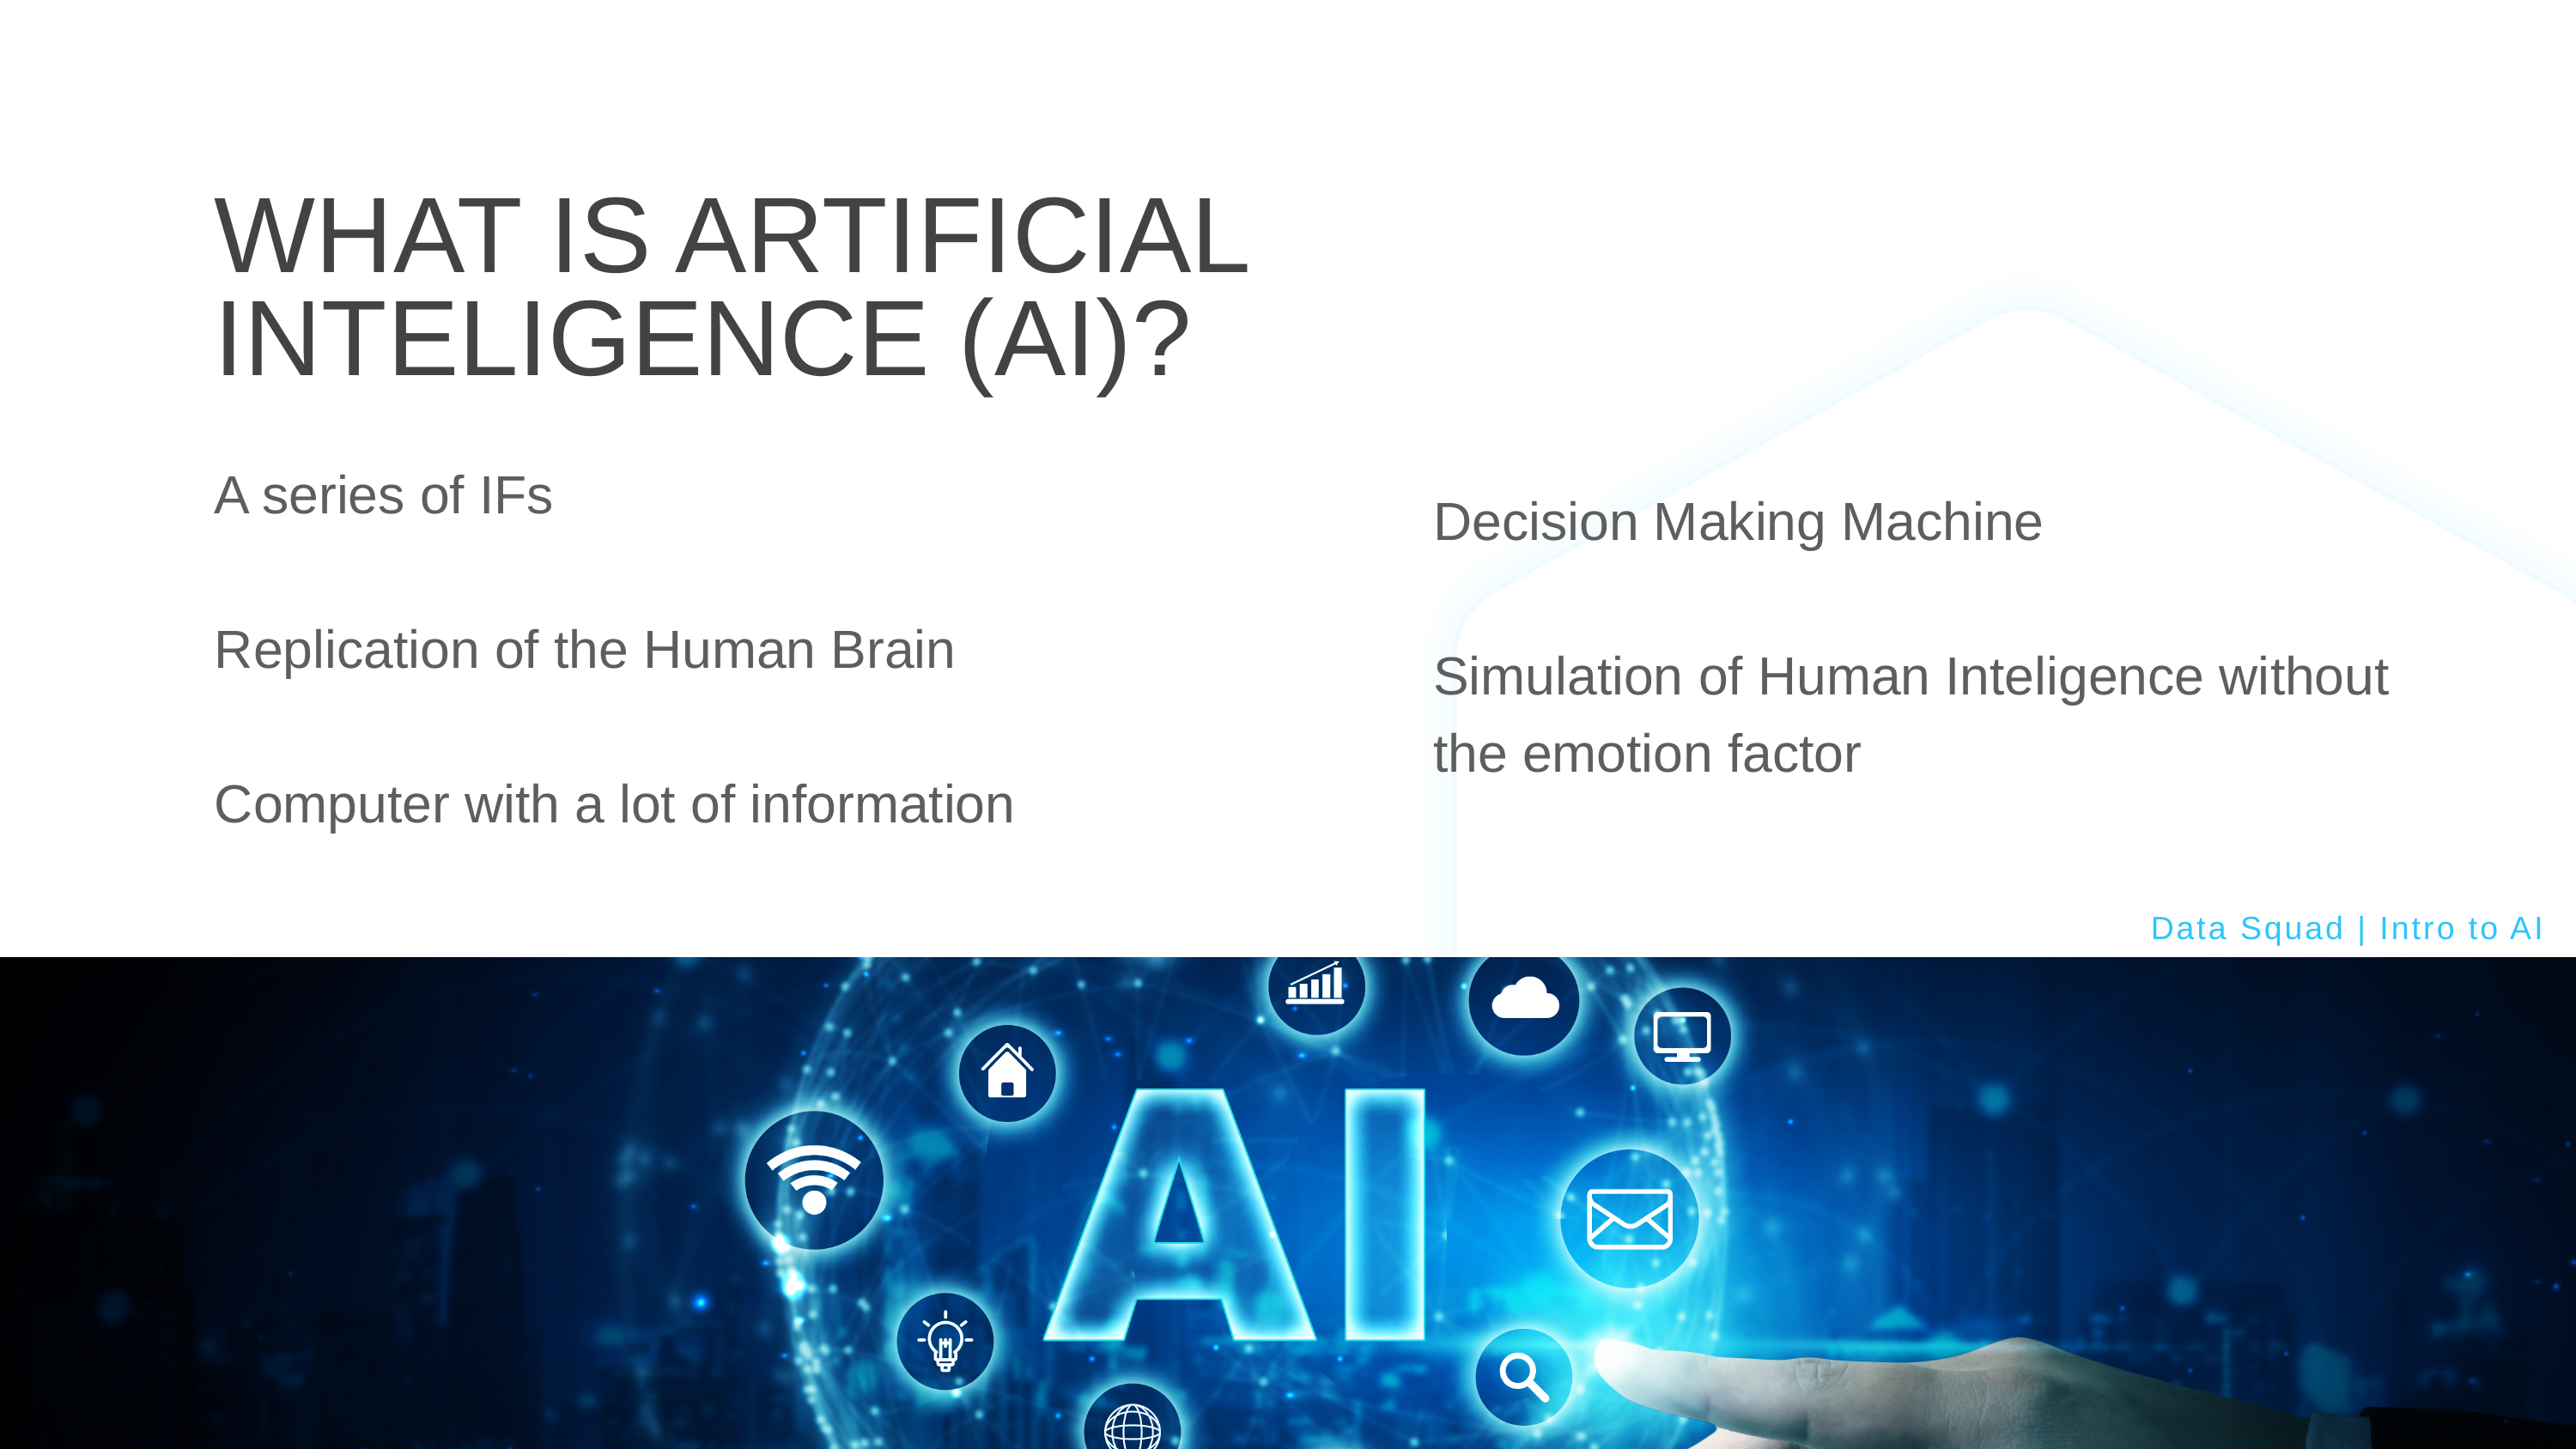

WHAT IS ARTIFICIAL INTELIGENCE (AI)?
A series of IFs

Replication of the Human Brain

Computer with a lot of information

Decision Making Machine

Simulation of Human Inteligence without the emotion factor

Data Squad | Intro to AI